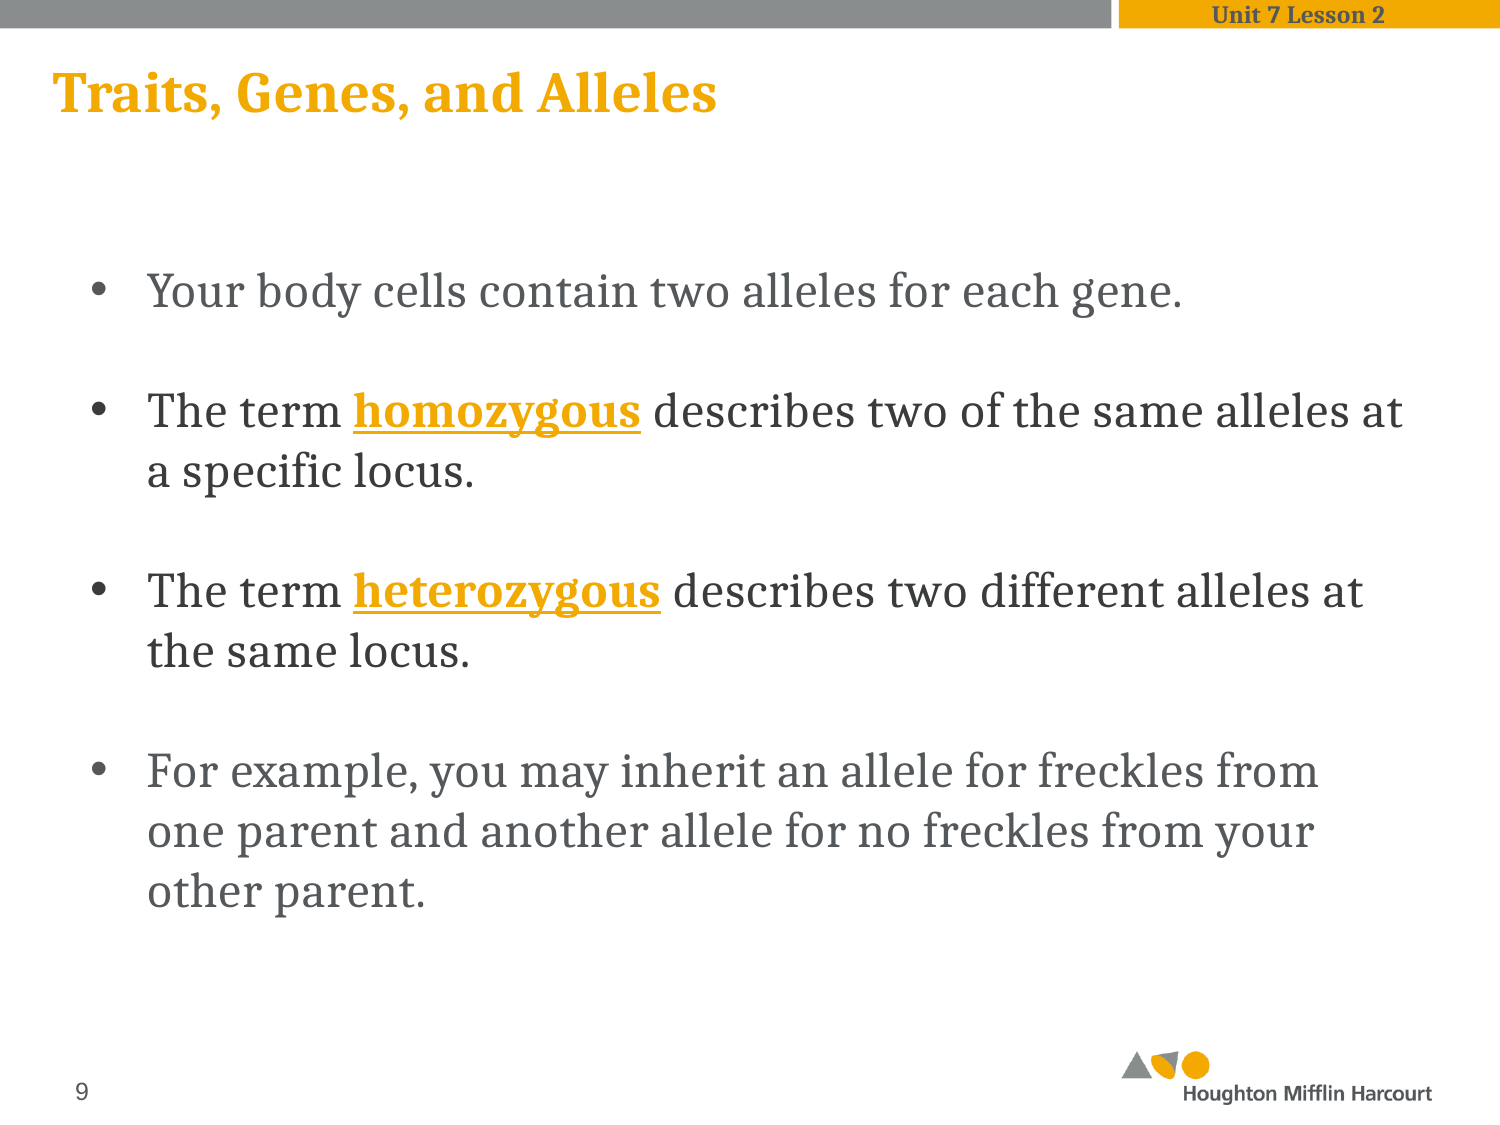

Unit 7 Lesson 2
# Traits, Genes, and Alleles
Your body cells contain two alleles for each gene.

The term homozygous describes two of the same alleles at a specific locus.
The term heterozygous describes two different alleles at the same locus.

For example, you may inherit an allele for freckles from one parent and another allele for no freckles from your other parent.
9